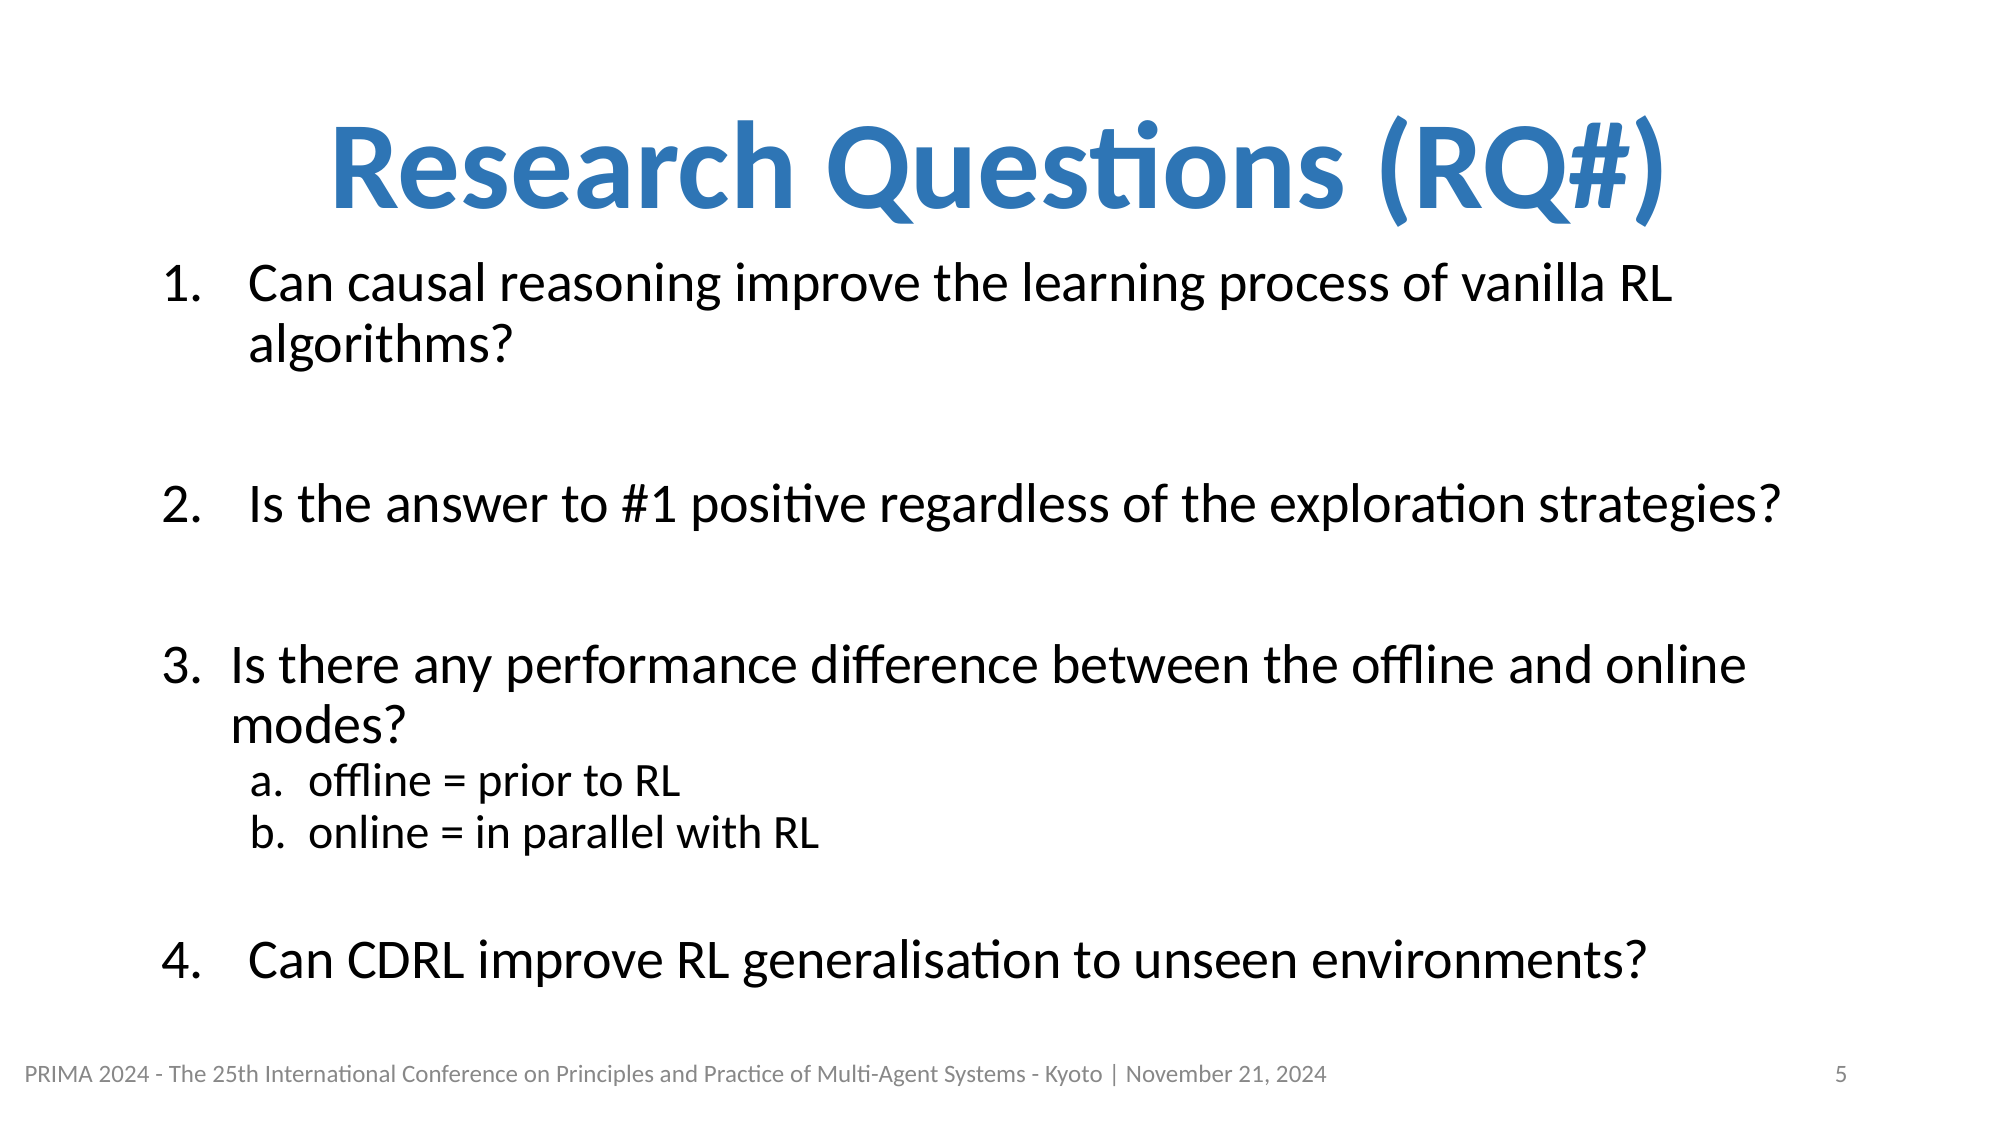

# Research Questions (RQ#)
Can causal reasoning improve the learning process of vanilla RL algorithms?

Is the answer to #1 positive regardless of the exploration strategies?

Is there any performance difference between the offline and online modes?
offline = prior to RL
online = in parallel with RL

Can CDRL improve RL generalisation to unseen environments?

PRIMA 2024 - The 25th International Conference on Principles and Practice of Multi-Agent Systems - Kyoto | November 21, 2024
5